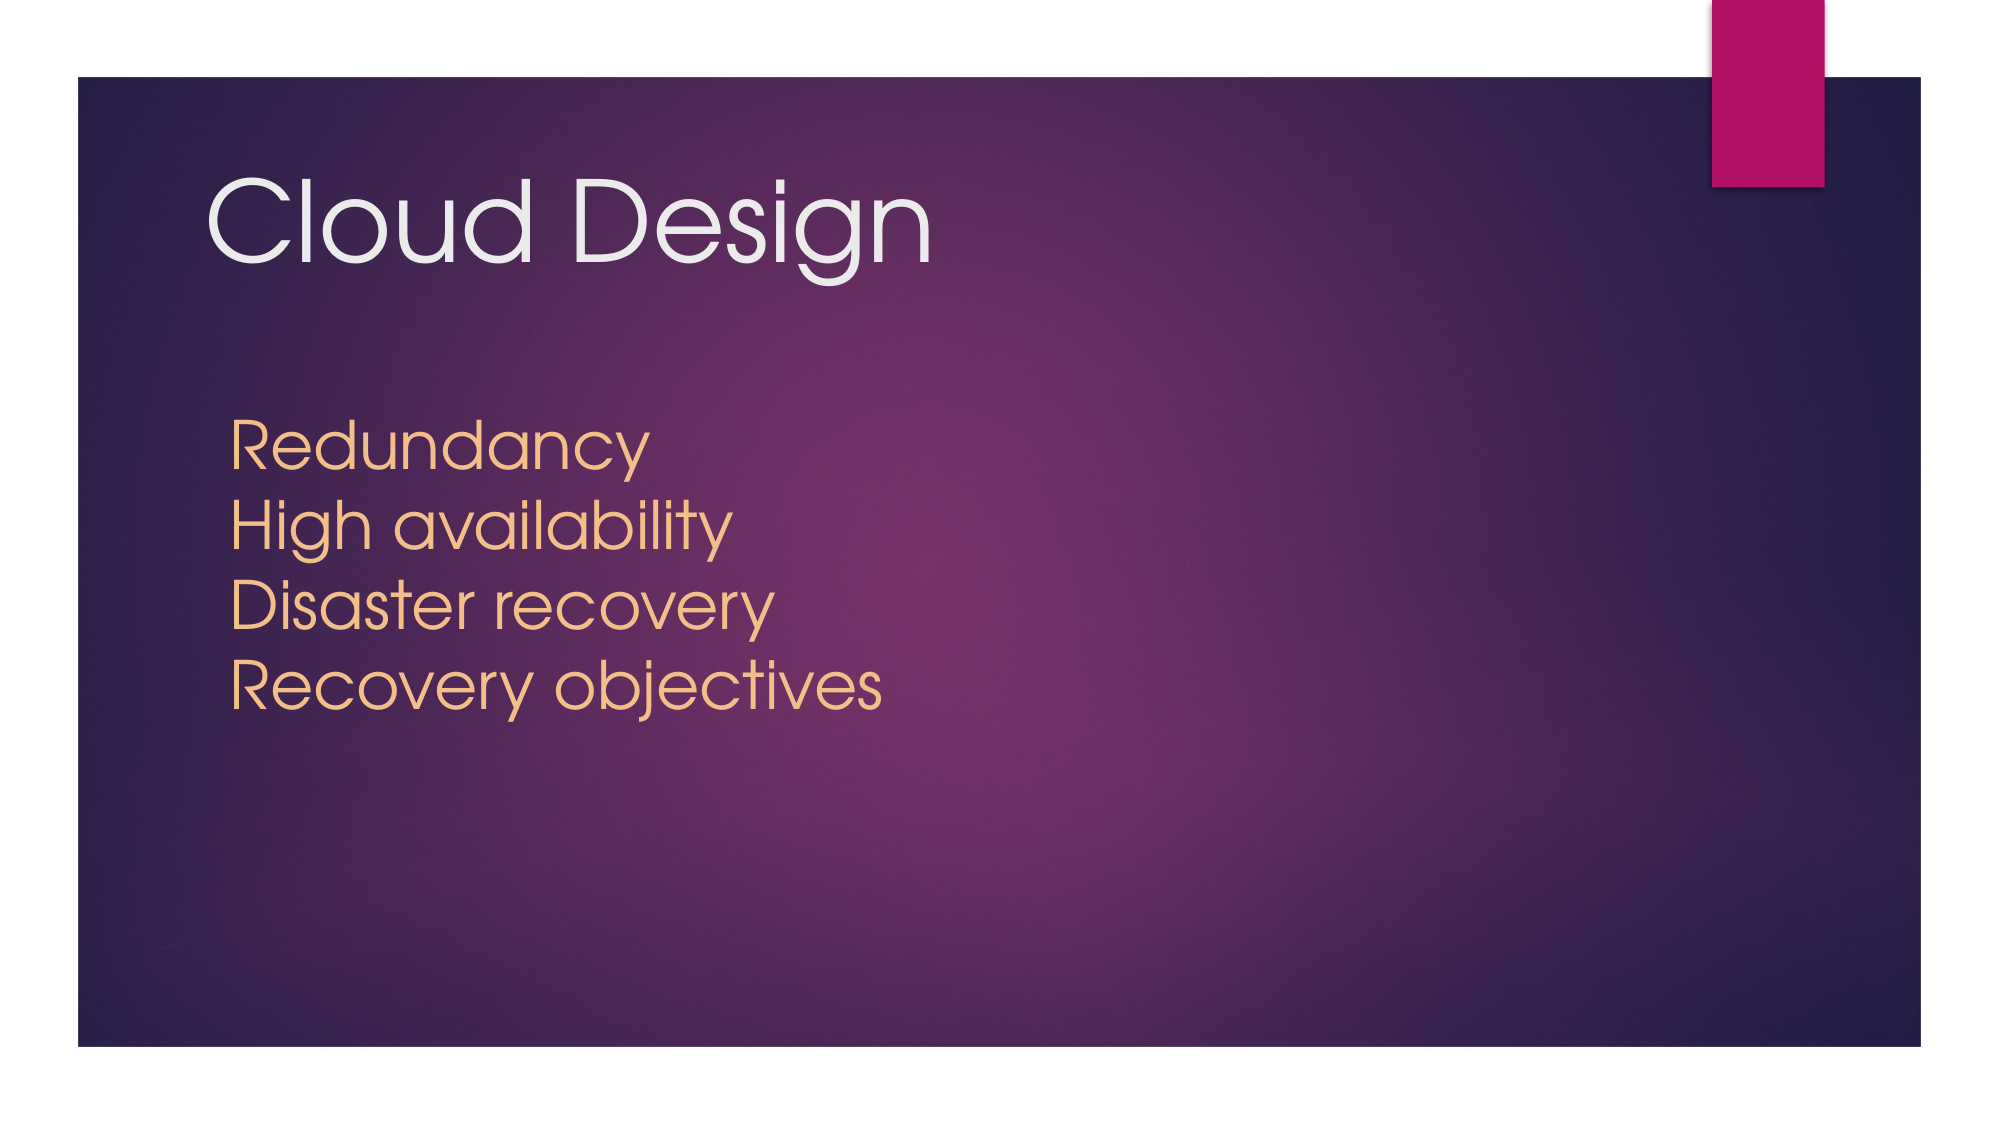

# Cloud Design
Redundancy
High availability
Disaster recovery
Recovery objectives